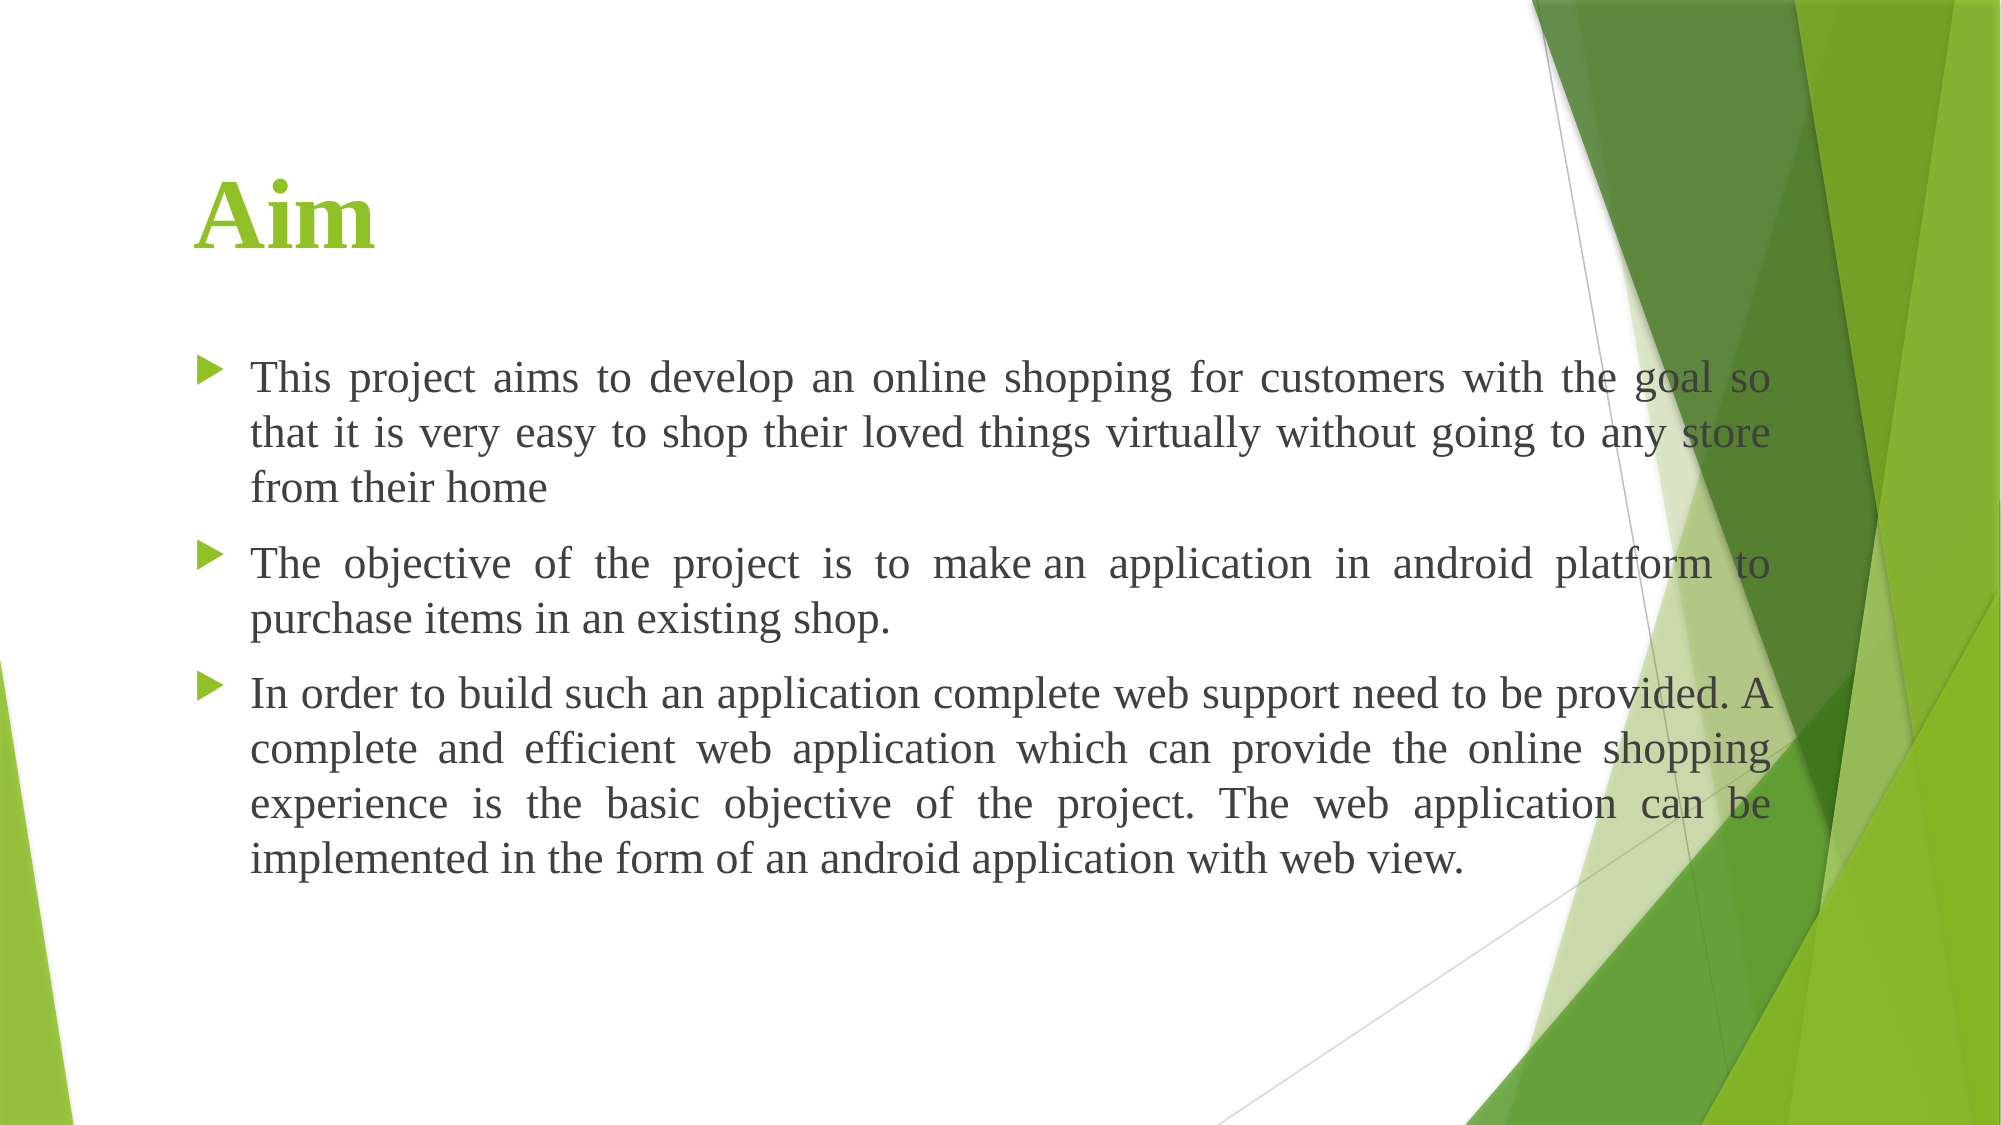

# Aim
This project aims to develop an online shopping for customers with the goal so that it is very easy to shop their loved things virtually without going to any store from their home
The objective of the project is to make an application in android platform to purchase items in an existing shop.
In order to build such an application complete web support need to be provided. A complete and efficient web application which can provide the online shopping experience is the basic objective of the project. The web application can be implemented in the form of an android application with web view.